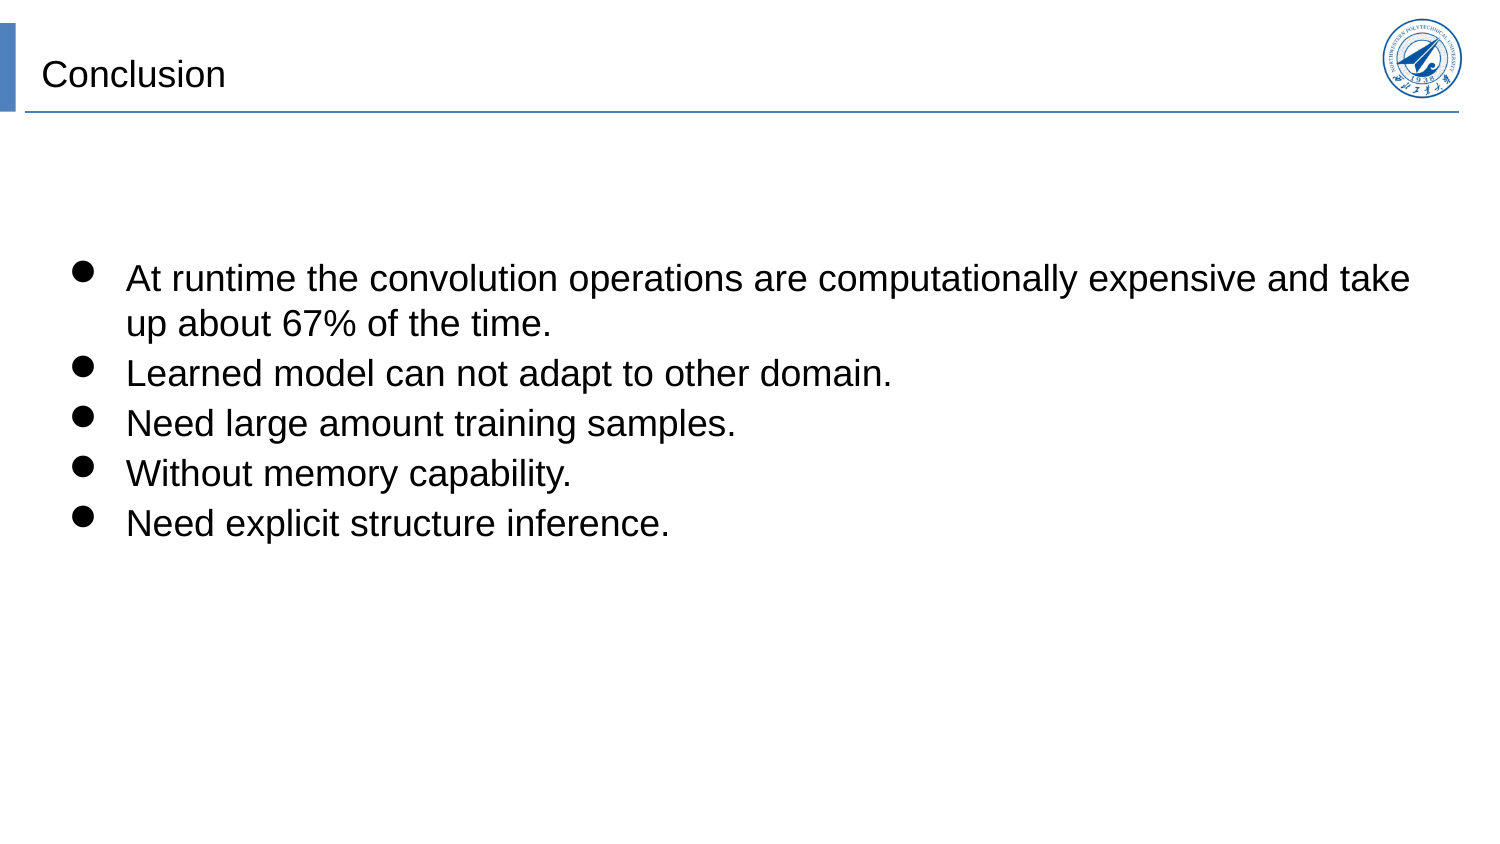

Conclusion
At runtime the convolution operations are computationally expensive and take up about 67% of the time.
Learned model can not adapt to other domain.
Need large amount training samples.
Without memory capability.
Need explicit structure inference.